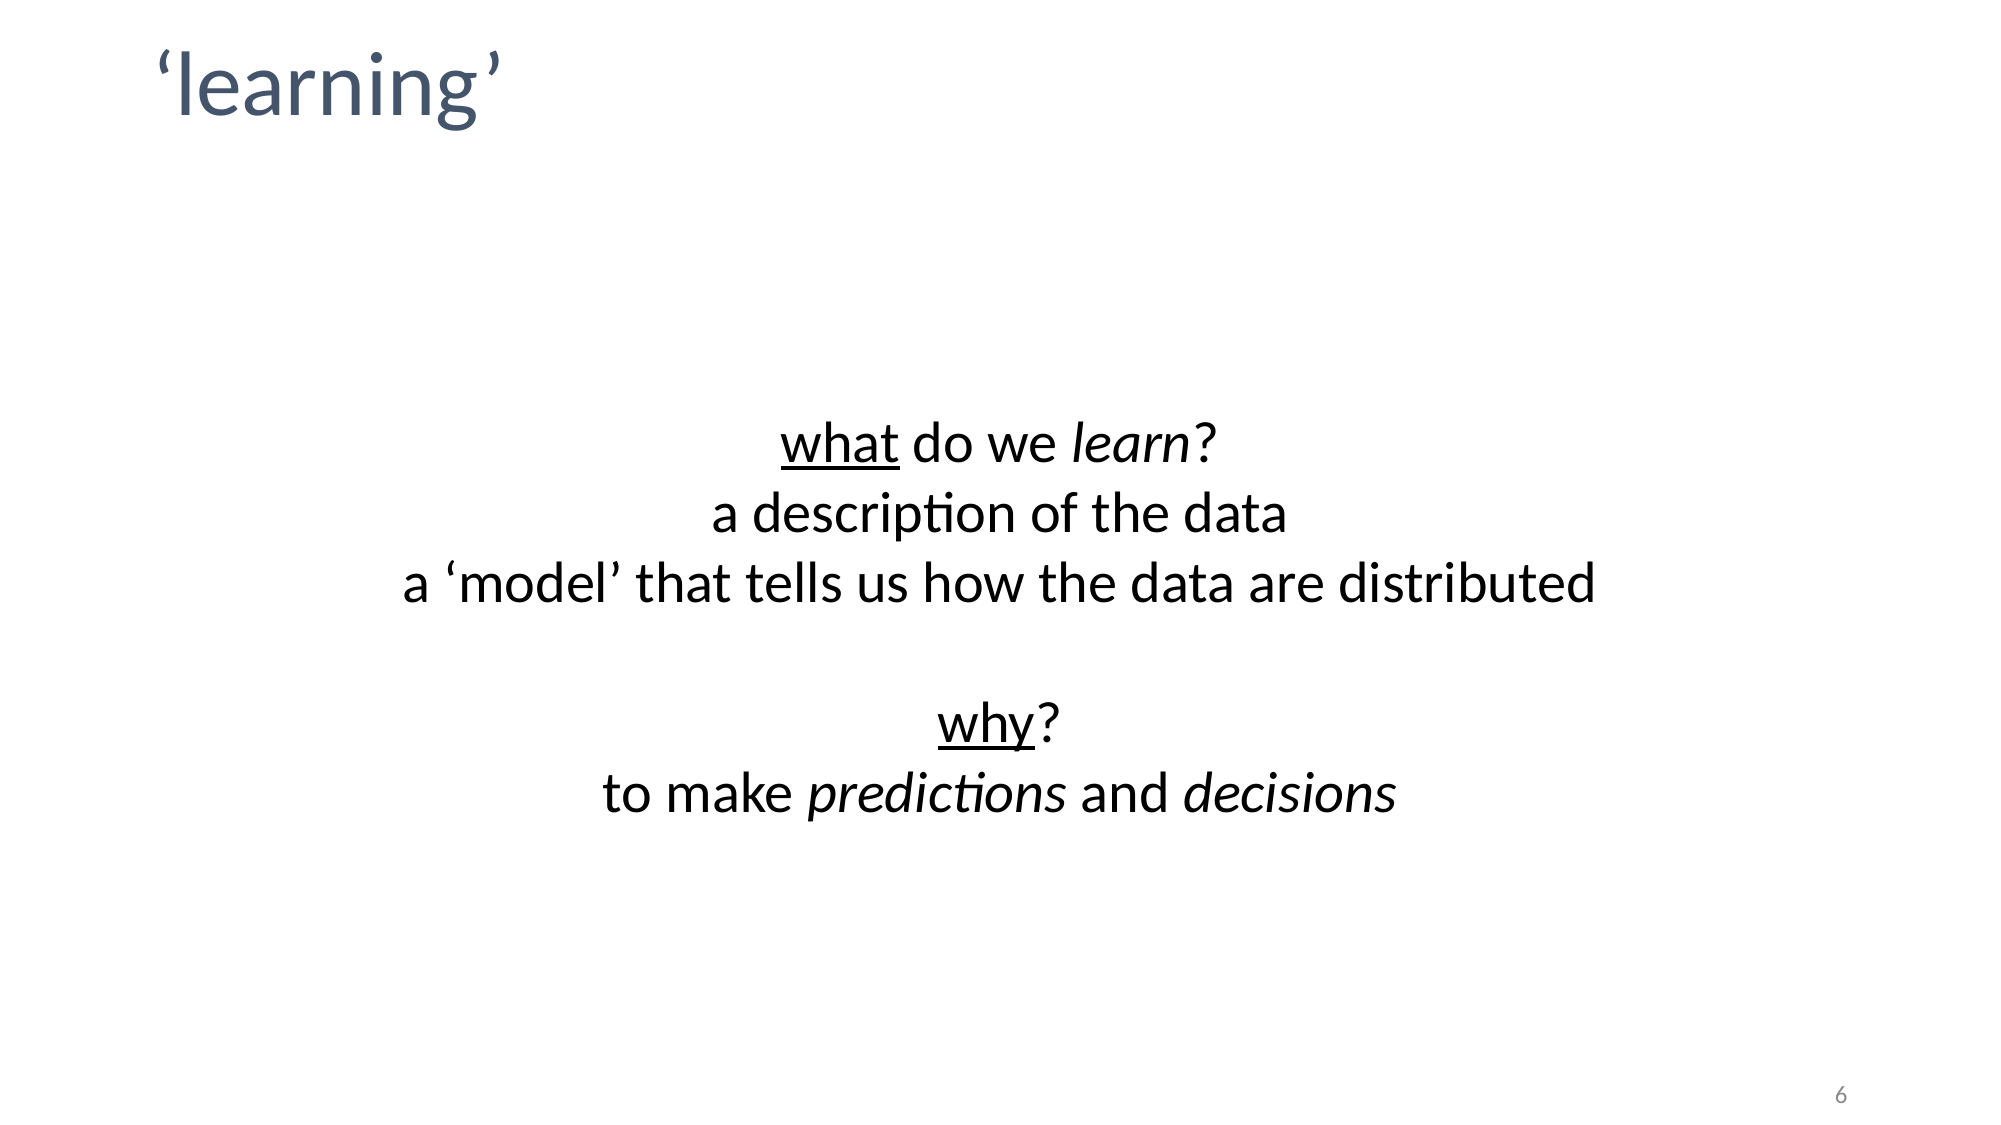

# ‘learning’
what do we learn?
a description of the data
a ‘model’ that tells us how the data are distributed

why?
to make predictions and decisions
6